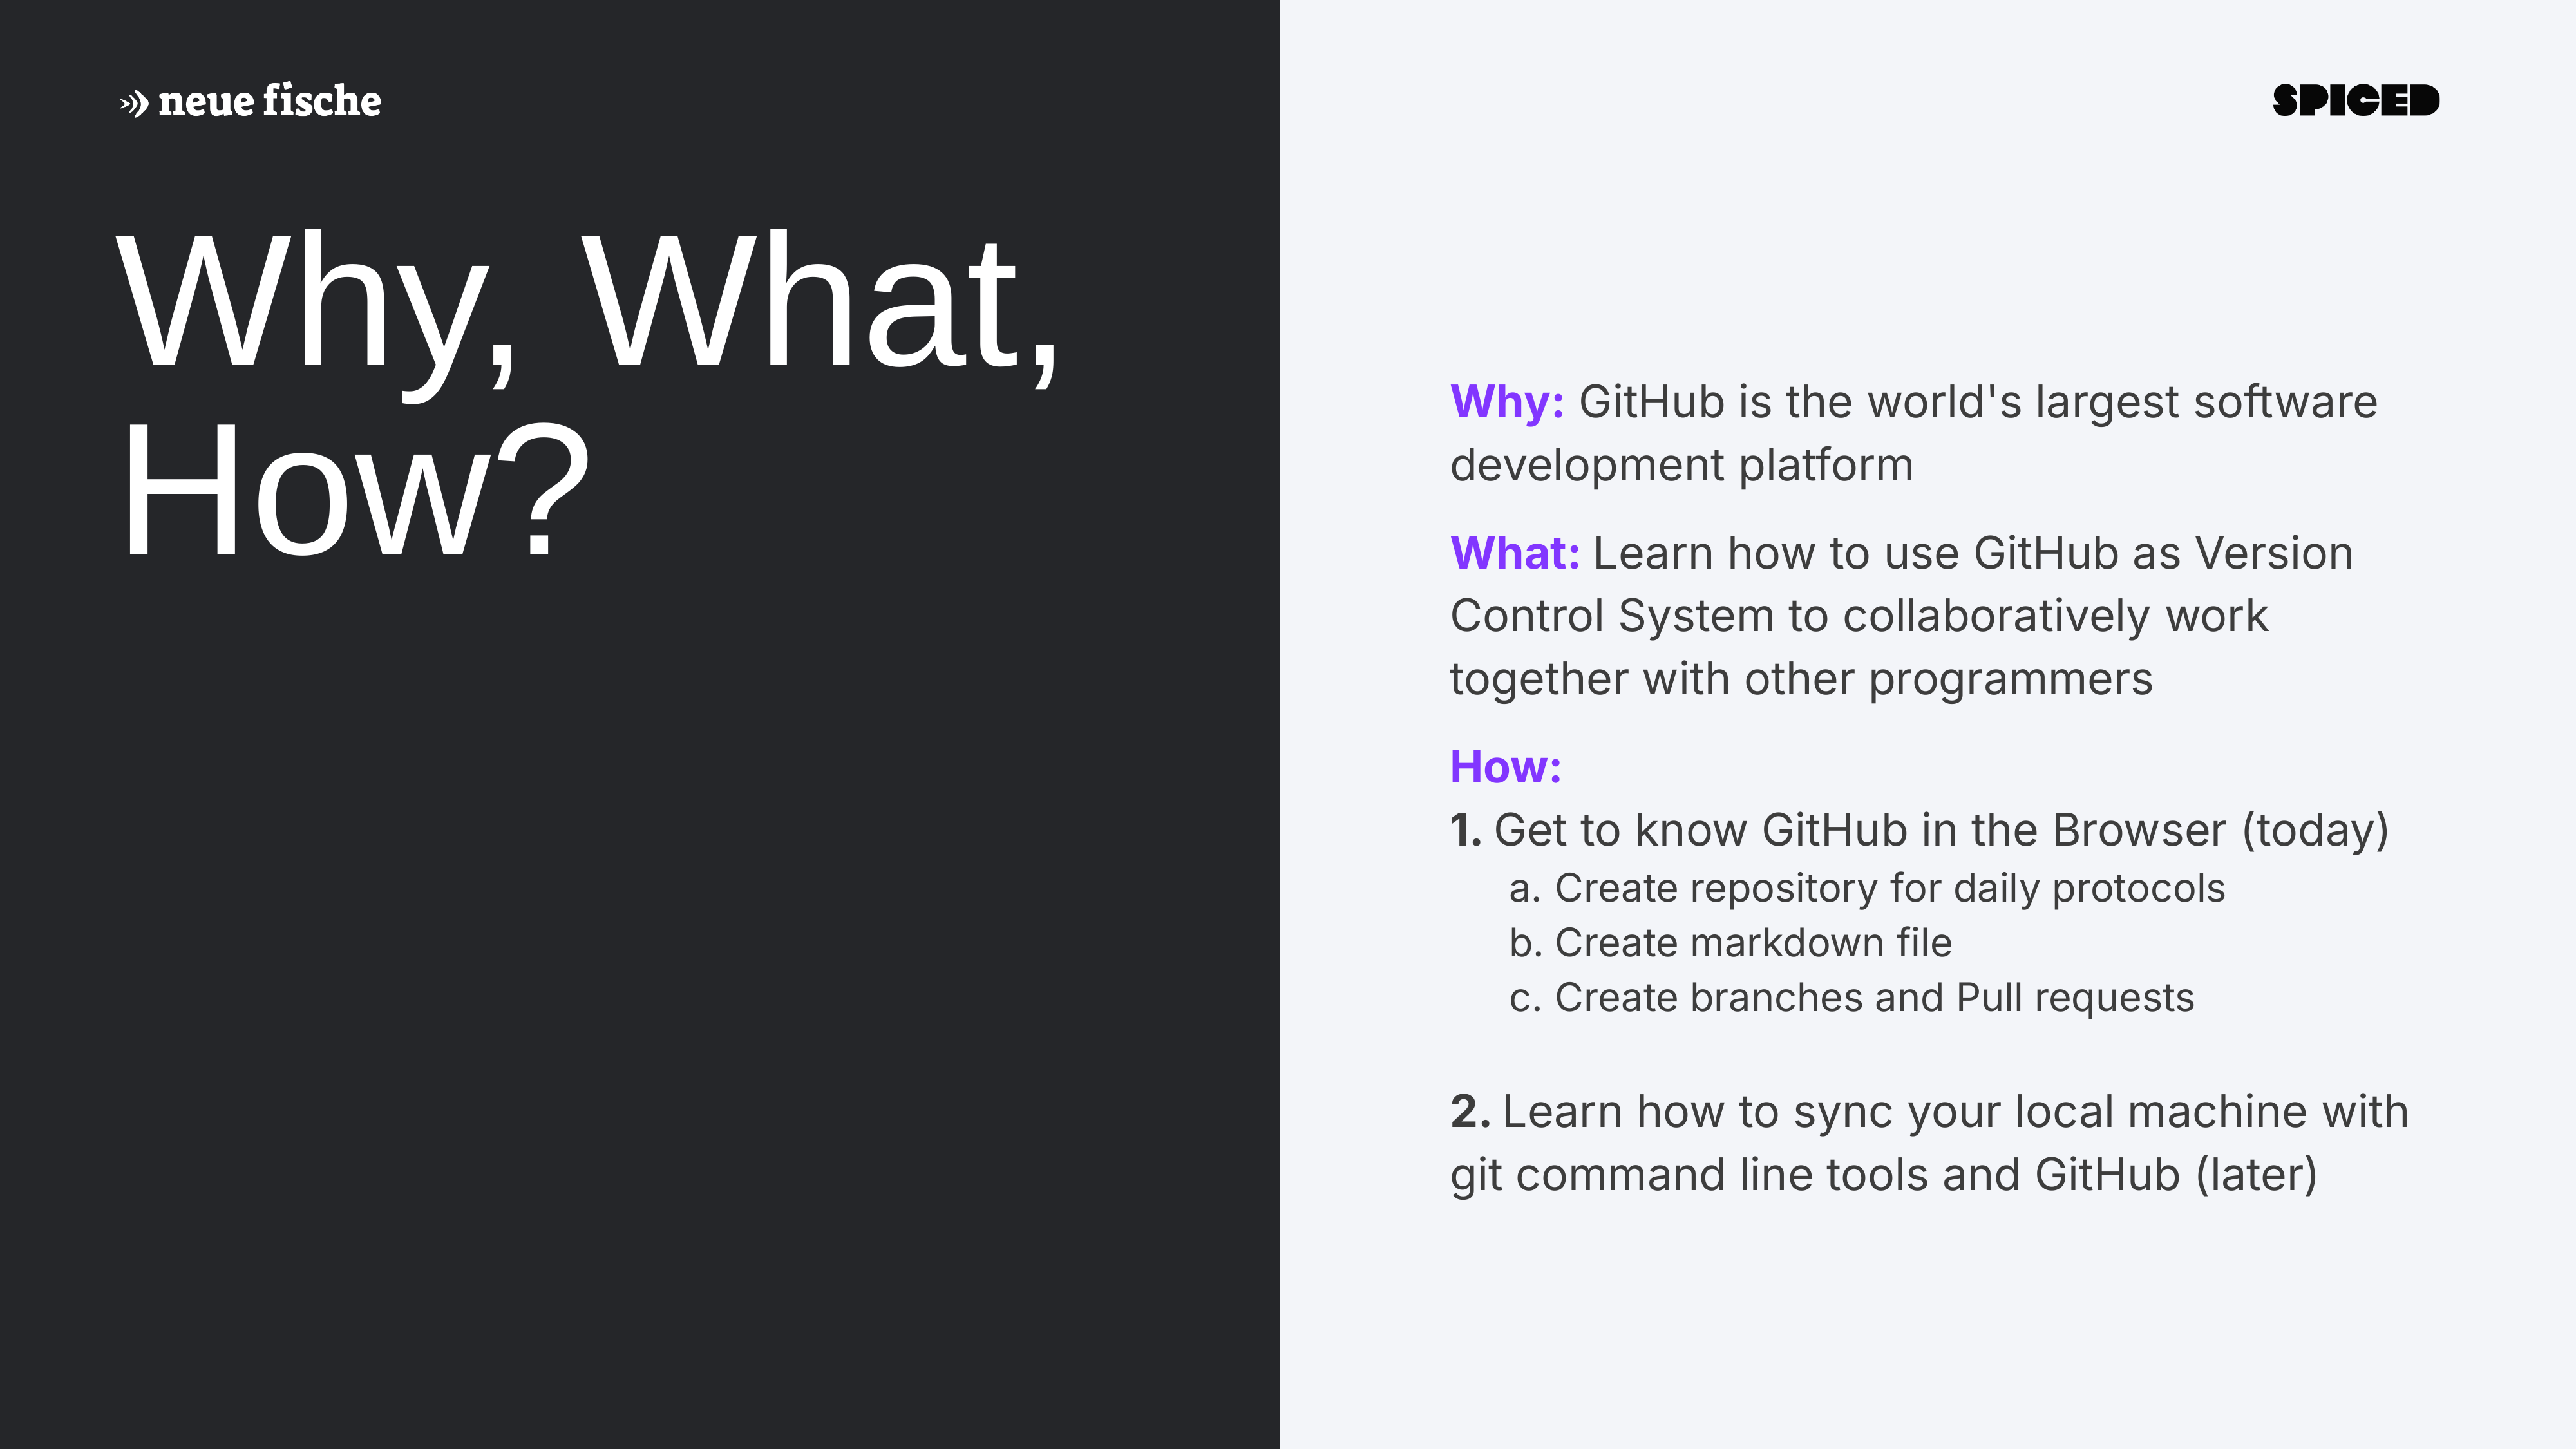

# Why, What, How?
Why: GitHub is the world's largest software development platform
What: Learn how to use GitHub as Version Control System to collaboratively work together with other programmers
How:
1. Get to know GitHub in the Browser (today)
Create repository for daily protocols
Create markdown file
Create branches and Pull requests
2. Learn how to sync your local machine with git command line tools and GitHub (later)